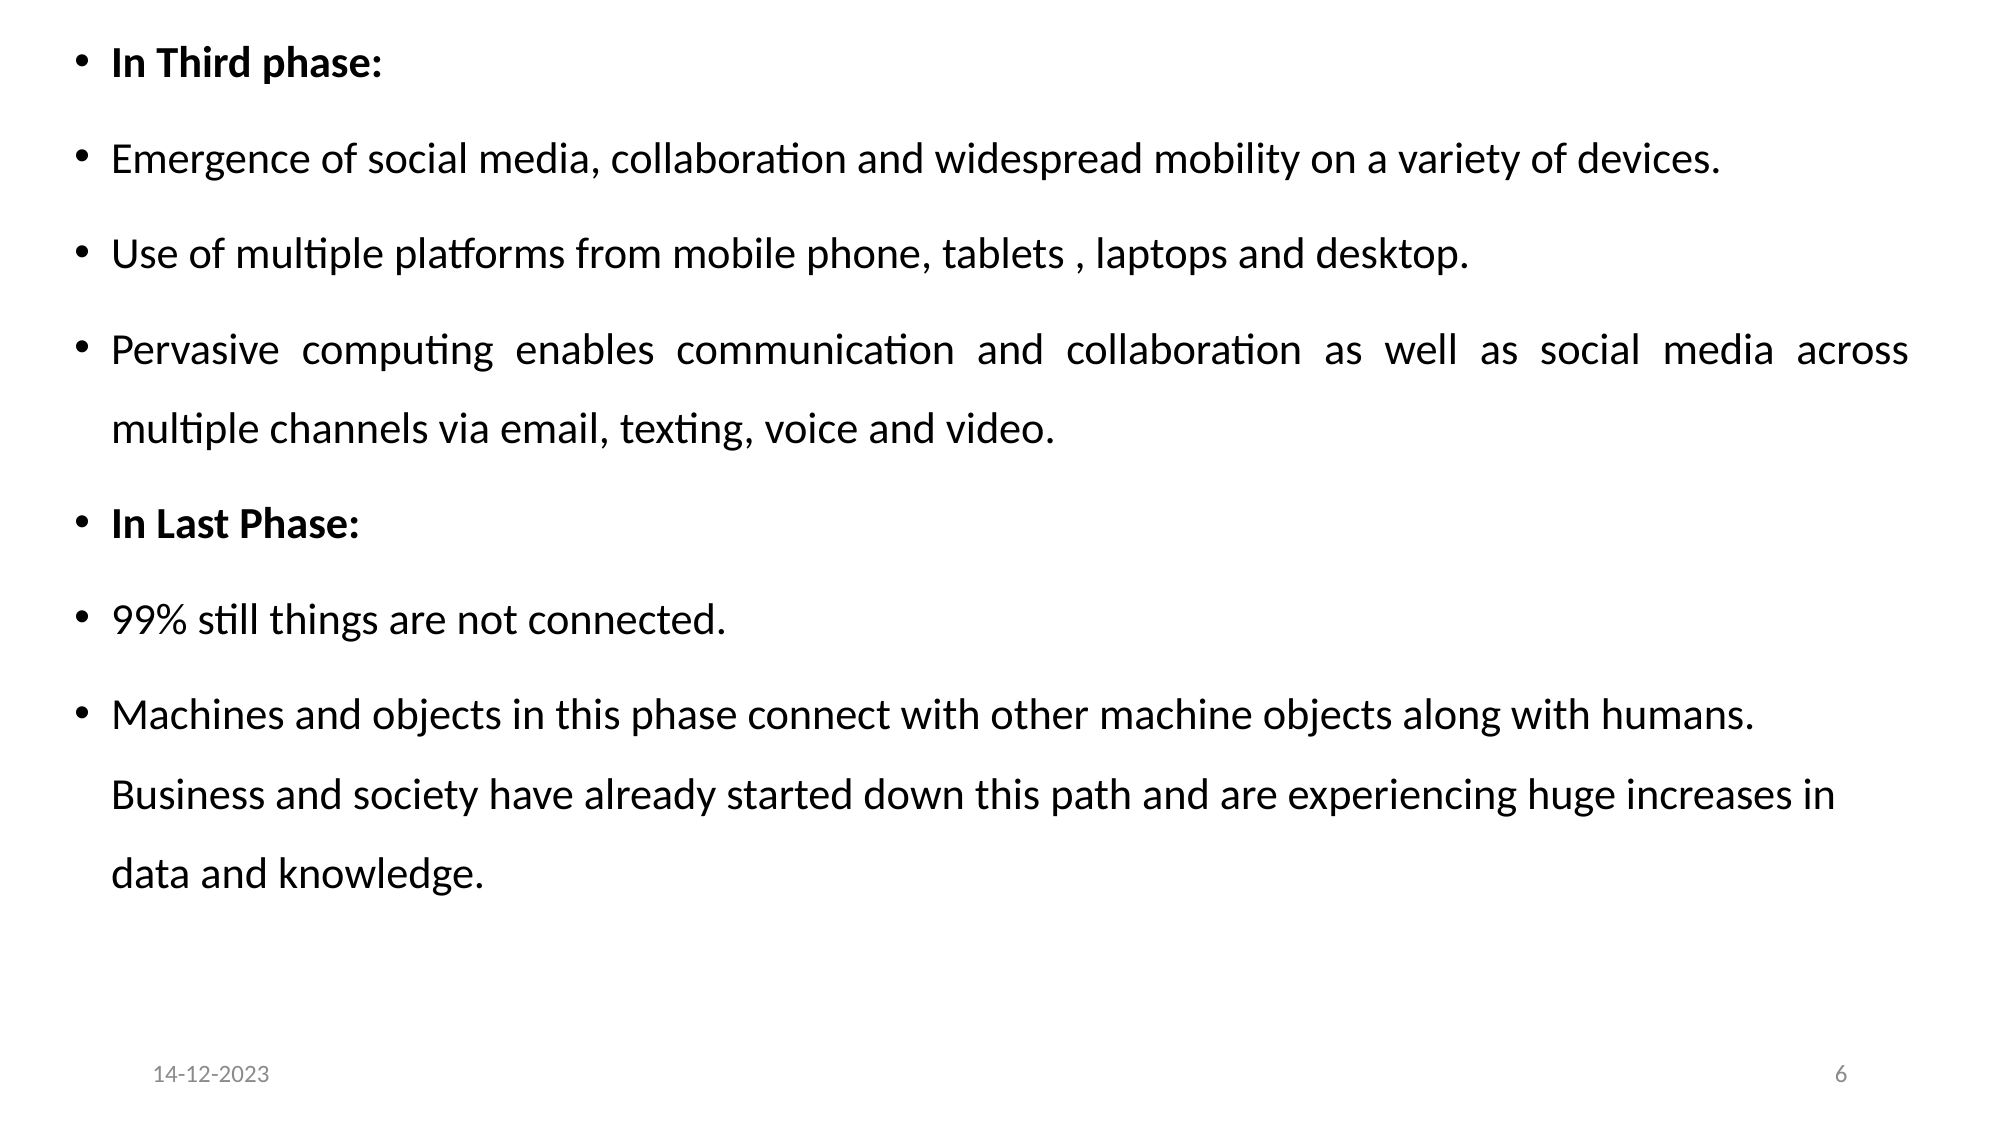

In Third phase:
Emergence of social media, collaboration and widespread mobility on a variety of devices.
Use of multiple platforms from mobile phone, tablets , laptops and desktop.
Pervasive computing enables communication and collaboration as well as social media across multiple channels via email, texting, voice and video.
In Last Phase:
99% still things are not connected.
Machines and objects in this phase connect with other machine objects along with humans. Business and society have already started down this path and are experiencing huge increases in data and knowledge.
14-12-2023
6